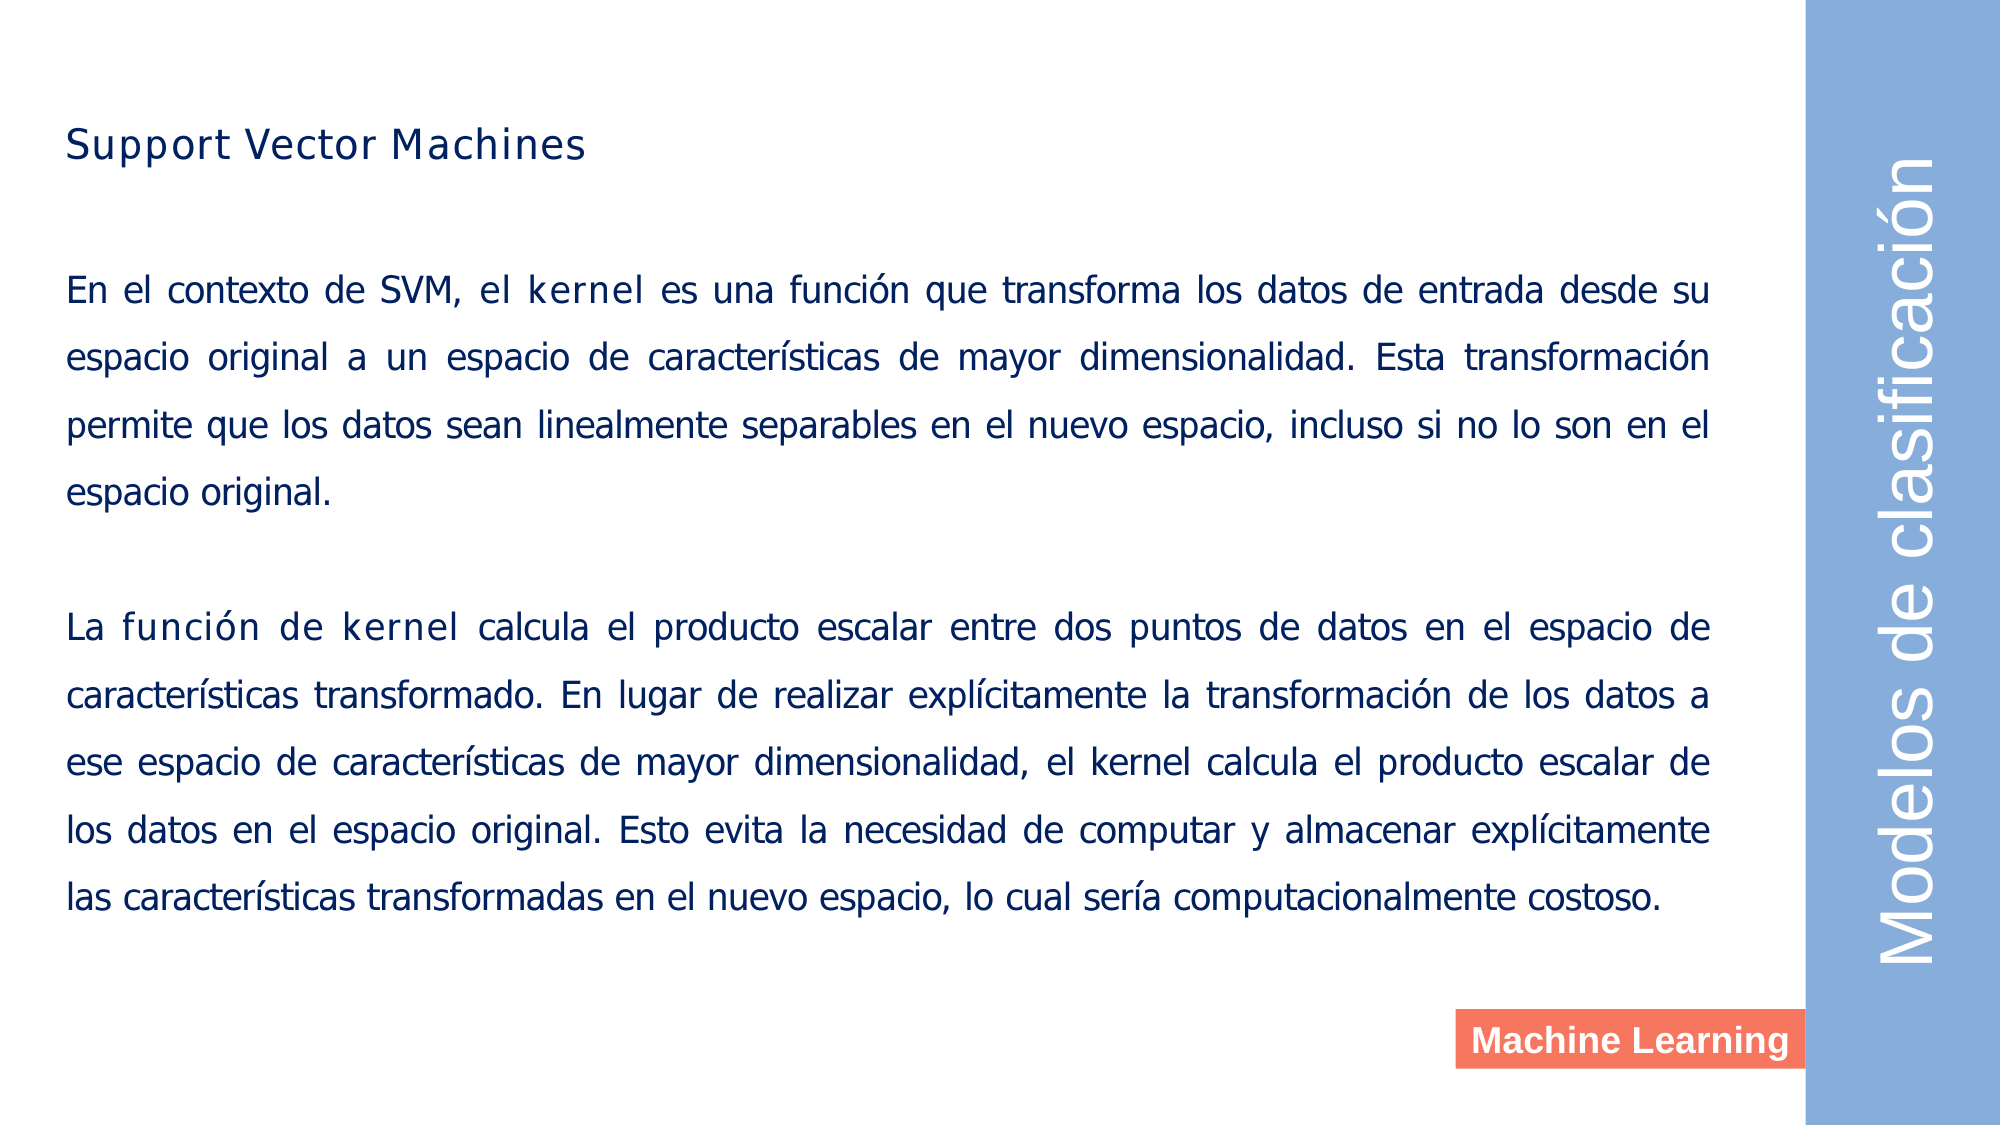

Support Vector Machines

En el contexto de SVM, el kernel es una función que transforma los datos de entrada desde su espacio original a un espacio de características de mayor dimensionalidad. Esta transformación permite que los datos sean linealmente separables en el nuevo espacio, incluso si no lo son en el espacio original.

La función de kernel calcula el producto escalar entre dos puntos de datos en el espacio de características transformado. En lugar de realizar explícitamente la transformación de los datos a ese espacio de características de mayor dimensionalidad, el kernel calcula el producto escalar de los datos en el espacio original. Esto evita la necesidad de computar y almacenar explícitamente las características transformadas en el nuevo espacio, lo cual sería computacionalmente costoso.

Modelos de clasificación
Machine Learning